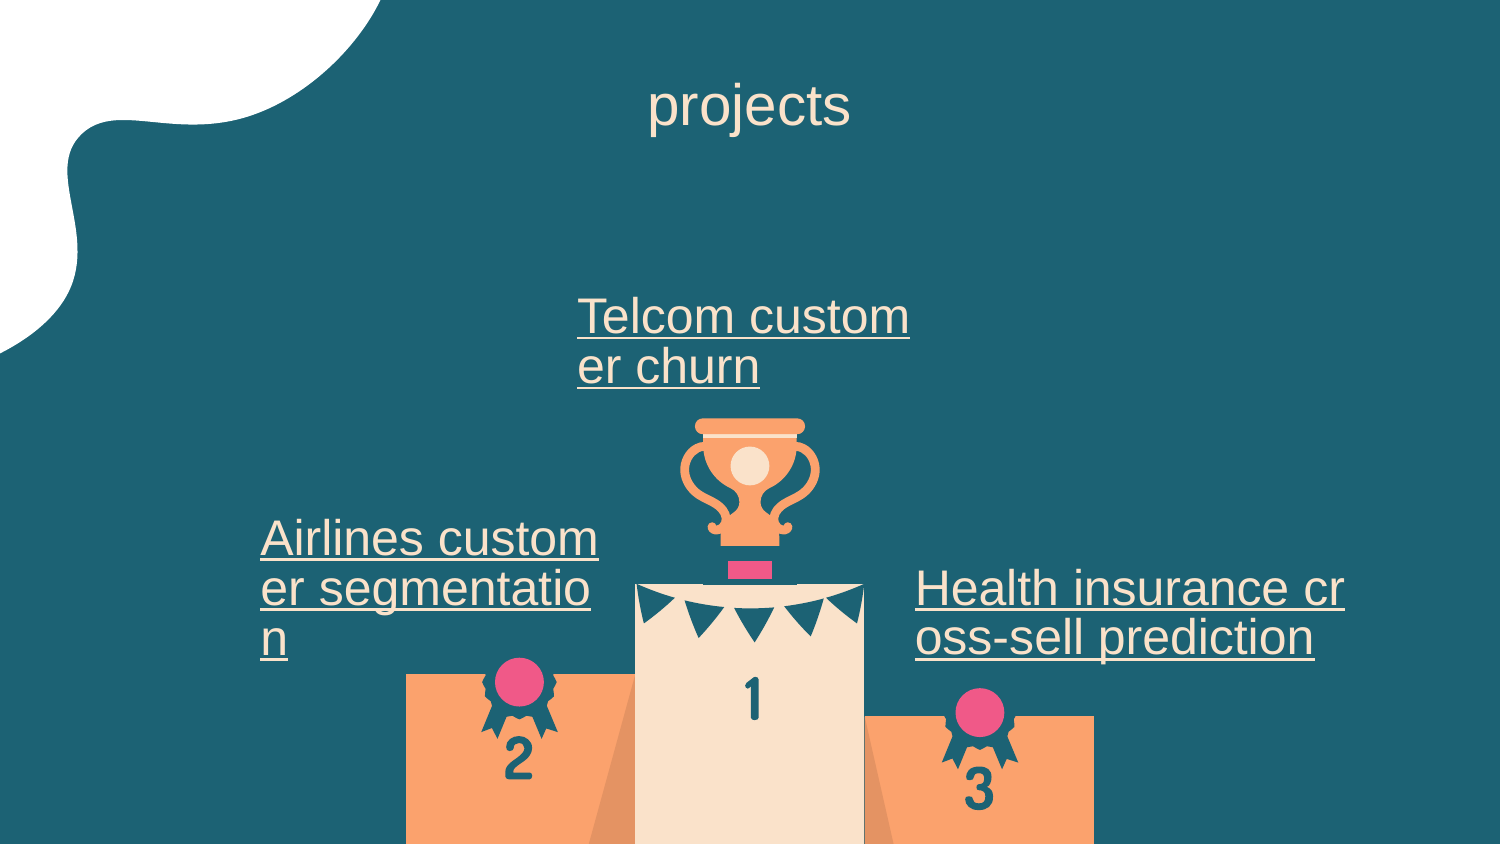

# projects
Telcom customer churn

Airlines customer segmentation
Health insurance cross-sell prediction